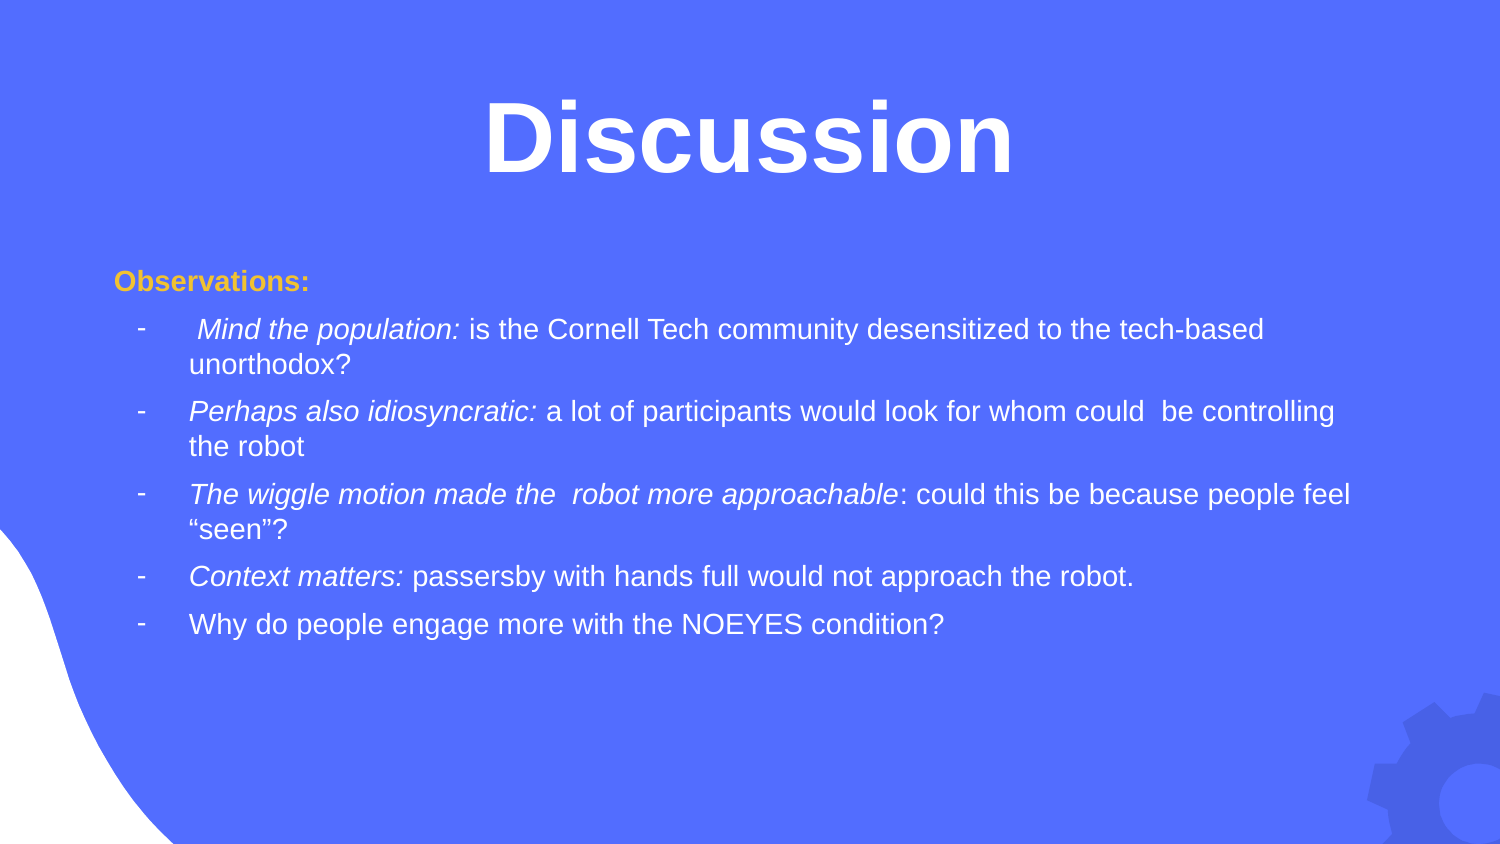

Discussion
Observations:
 Mind the population: is the Cornell Tech community desensitized to the tech-based unorthodox?
Perhaps also idiosyncratic: a lot of participants would look for whom could  be controlling the robot
The wiggle motion made the  robot more approachable: could this be because people feel “seen”?
Context matters: passersby with hands full would not approach the robot.
Why do people engage more with the NOEYES condition?